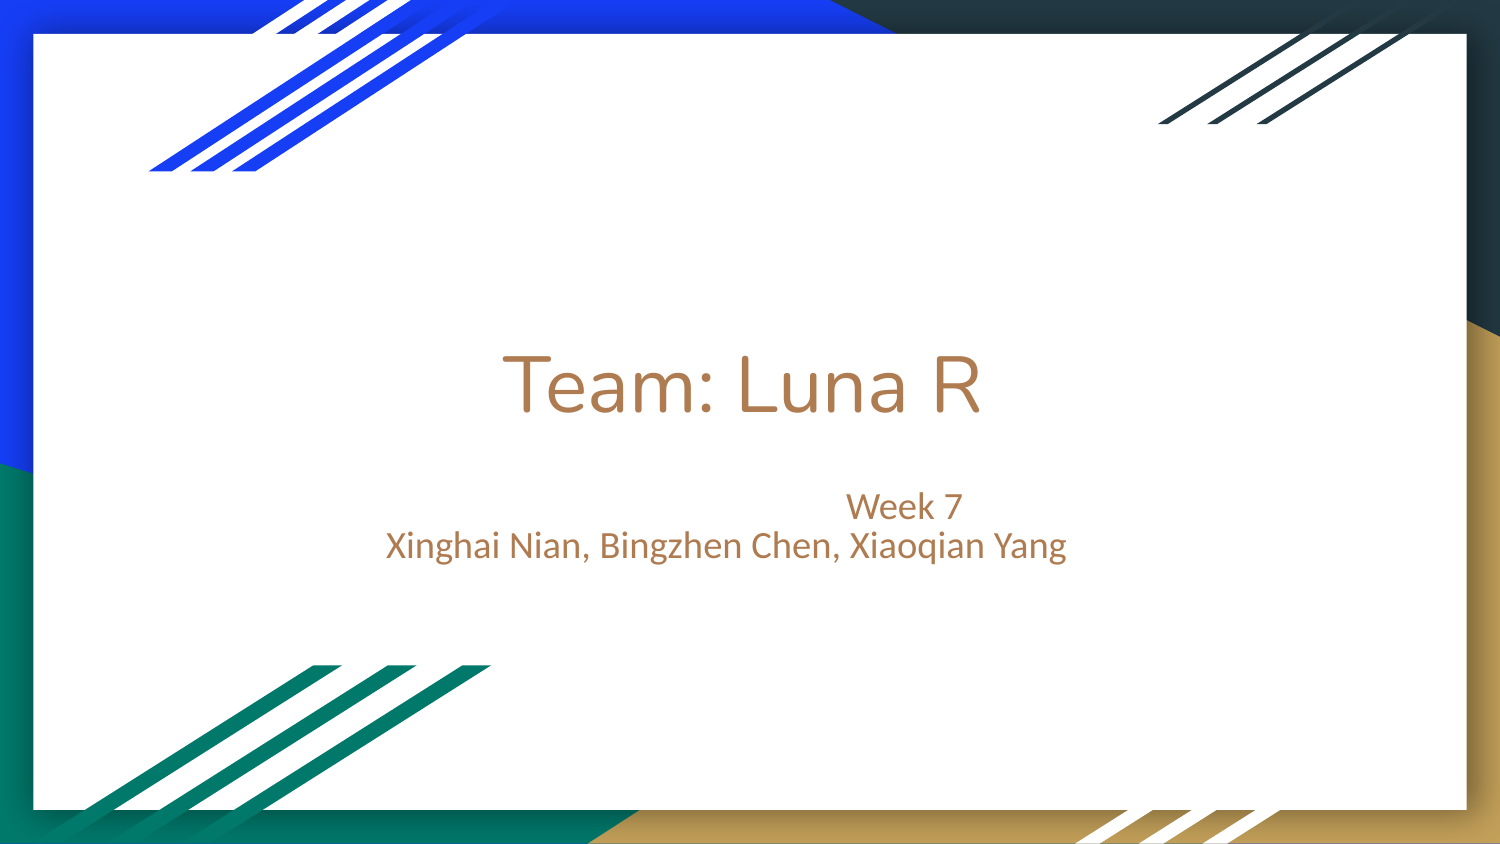

# Team: Luna R
			           Week 7
Xinghai Nian, Bingzhen Chen, Xiaoqian Yang